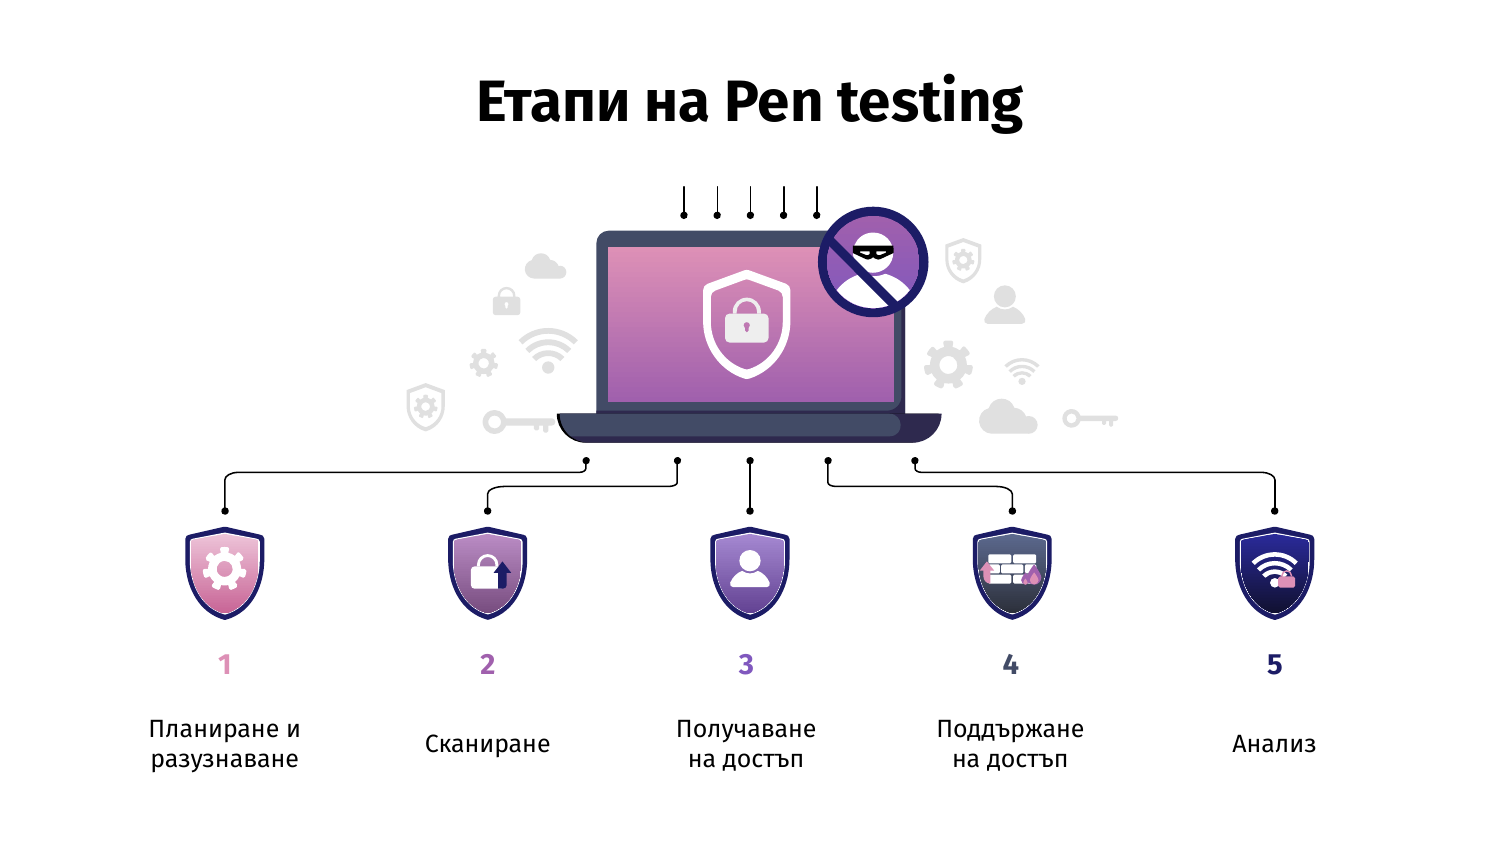

# Етапи на Pen testing

1
Планиране и разузнаване
3
Получаване на достъп
2
Сканиране
4
Поддържане на достъп
5
Анализ